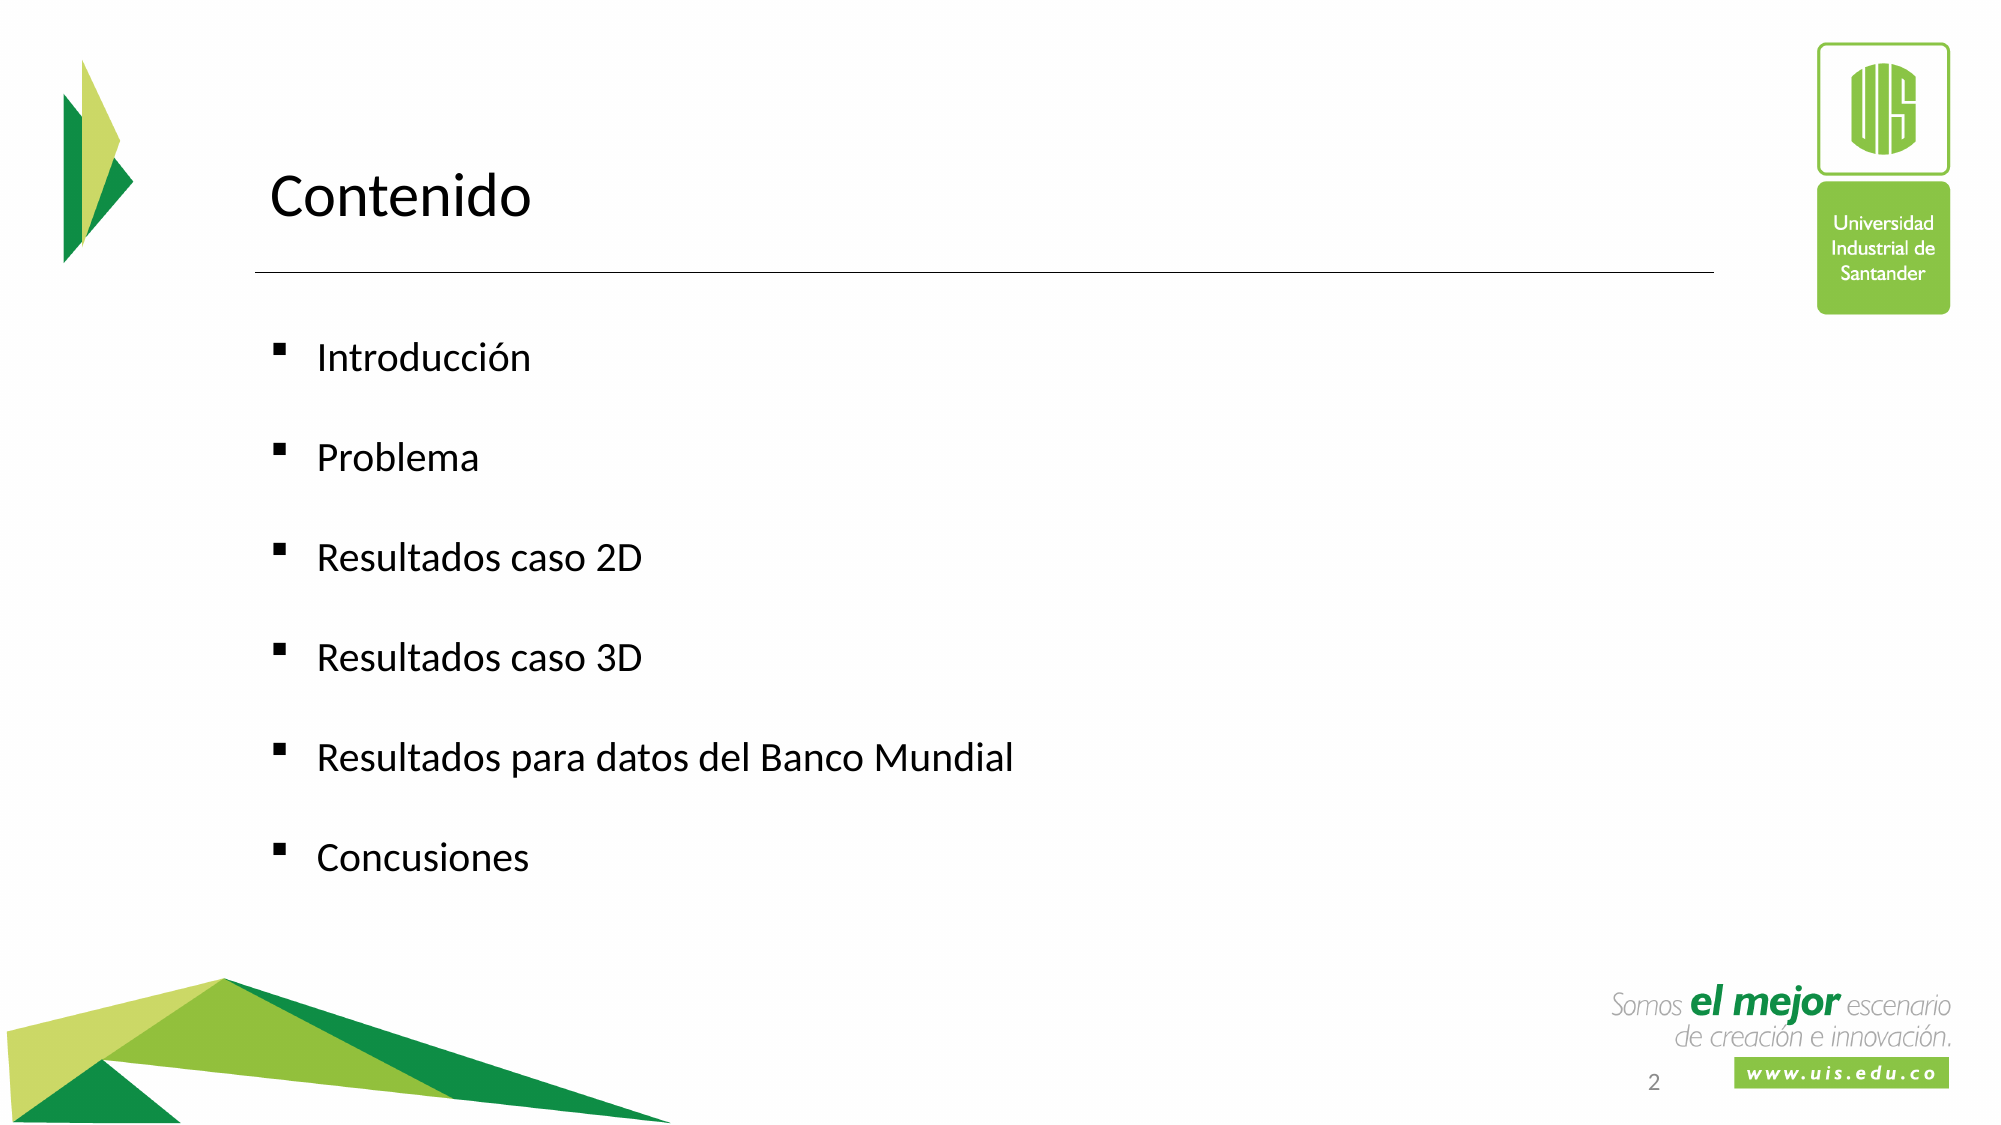

Contenido
Introducción
Problema
Resultados caso 2D
Resultados caso 3D
Resultados para datos del Banco Mundial
Concusiones
2